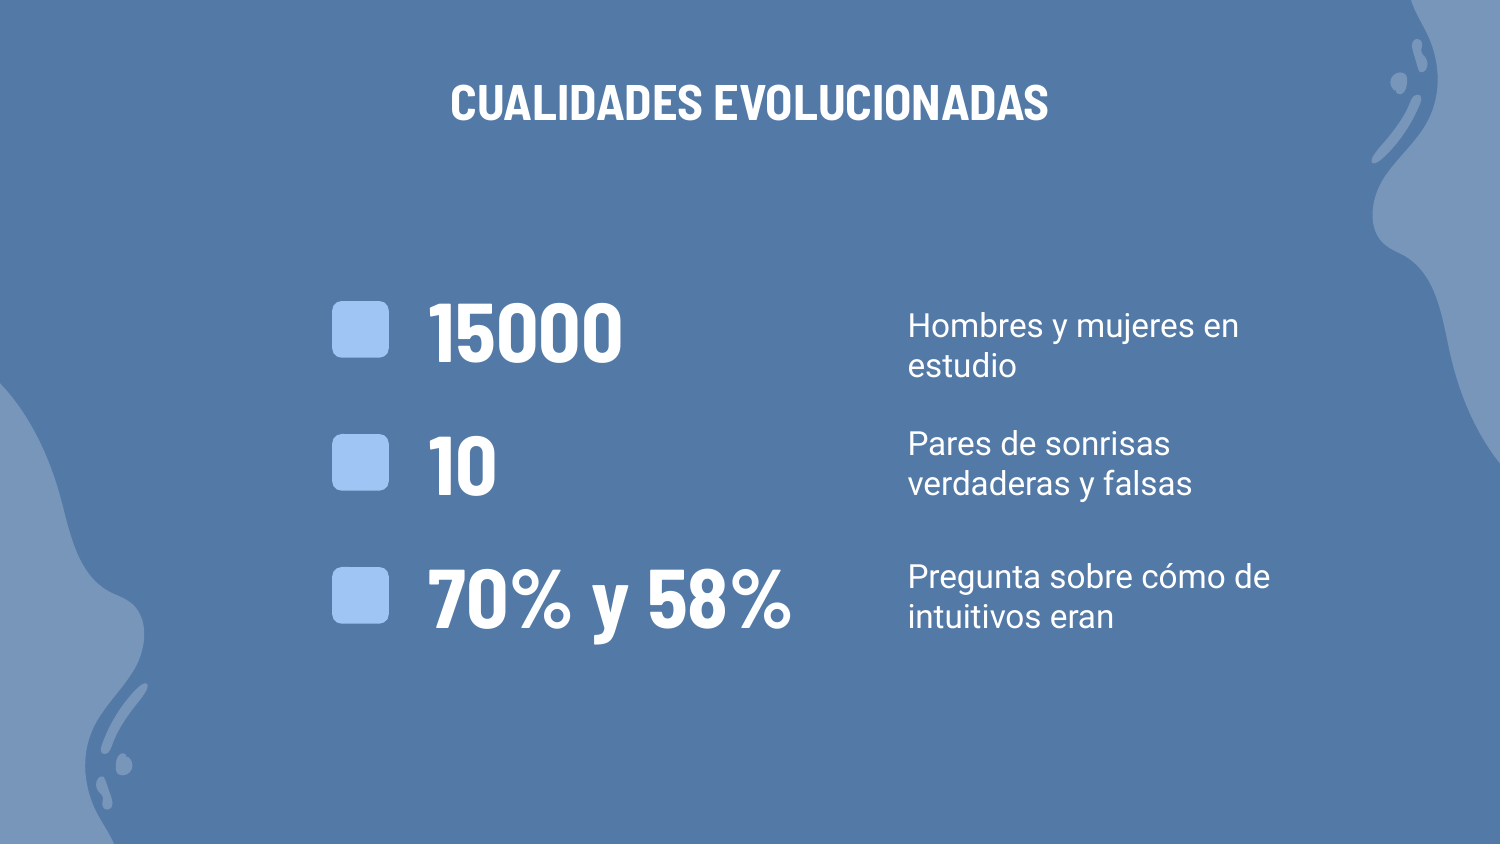

CUALIDADES EVOLUCIONADAS
# 15000
Hombres y mujeres en estudio

10
Pares de sonrisas verdaderas y falsas

Pregunta sobre cómo de intuitivos eran
70% y 58%